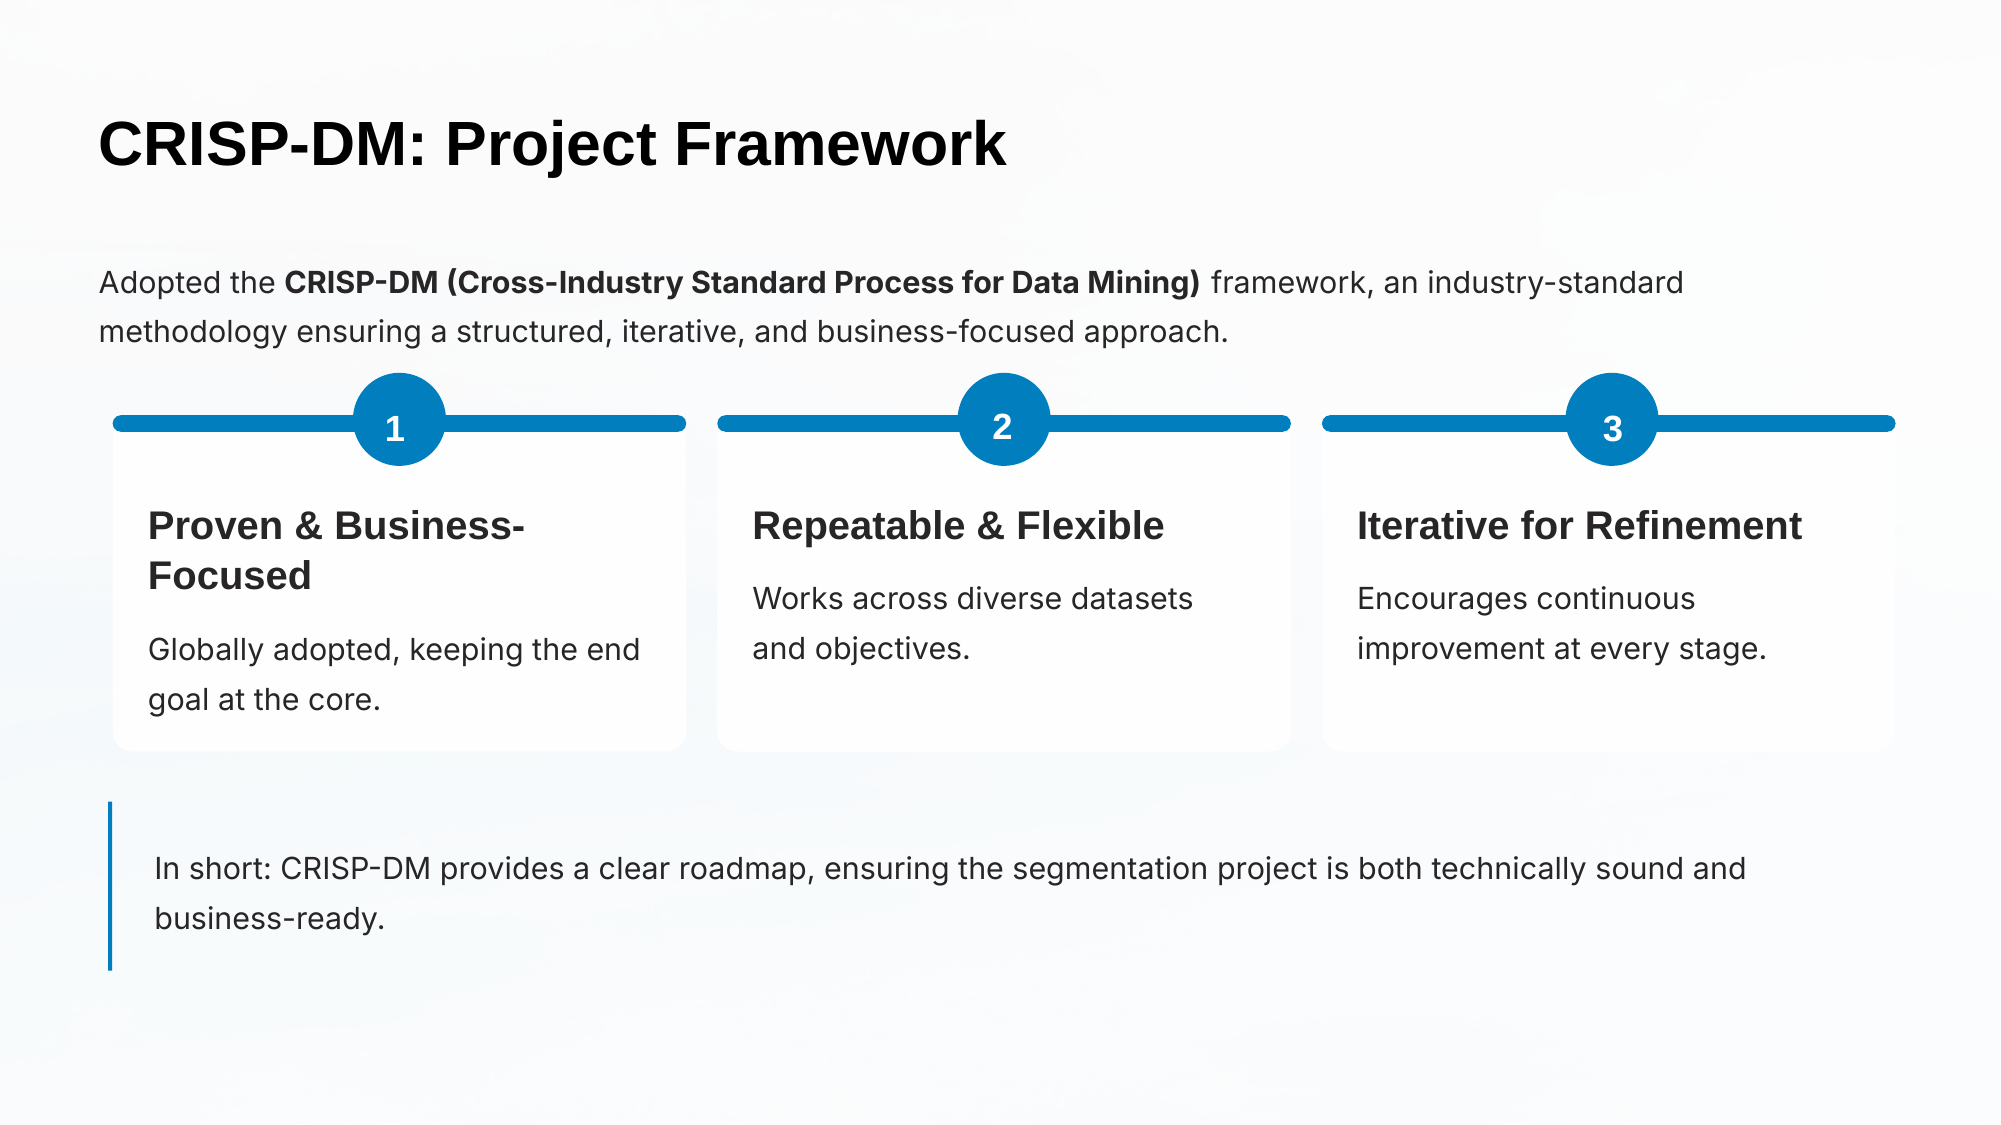

CRISP-DM: Project Framework
Adopted the CRISP-DM (Cross-Industry Standard Process for Data Mining) framework, an industry-standard methodology ensuring a structured, iterative, and business-focused approach.

2
3
1

Proven & Business-Focused
Repeatable & Flexible
Iterative for Refinement
Works across diverse datasets and objectives.
Encourages continuous improvement at every stage.
Globally adopted, keeping the end goal at the core.

In short: CRISP-DM provides a clear roadmap, ensuring the segmentation project is both technically sound and business-ready.